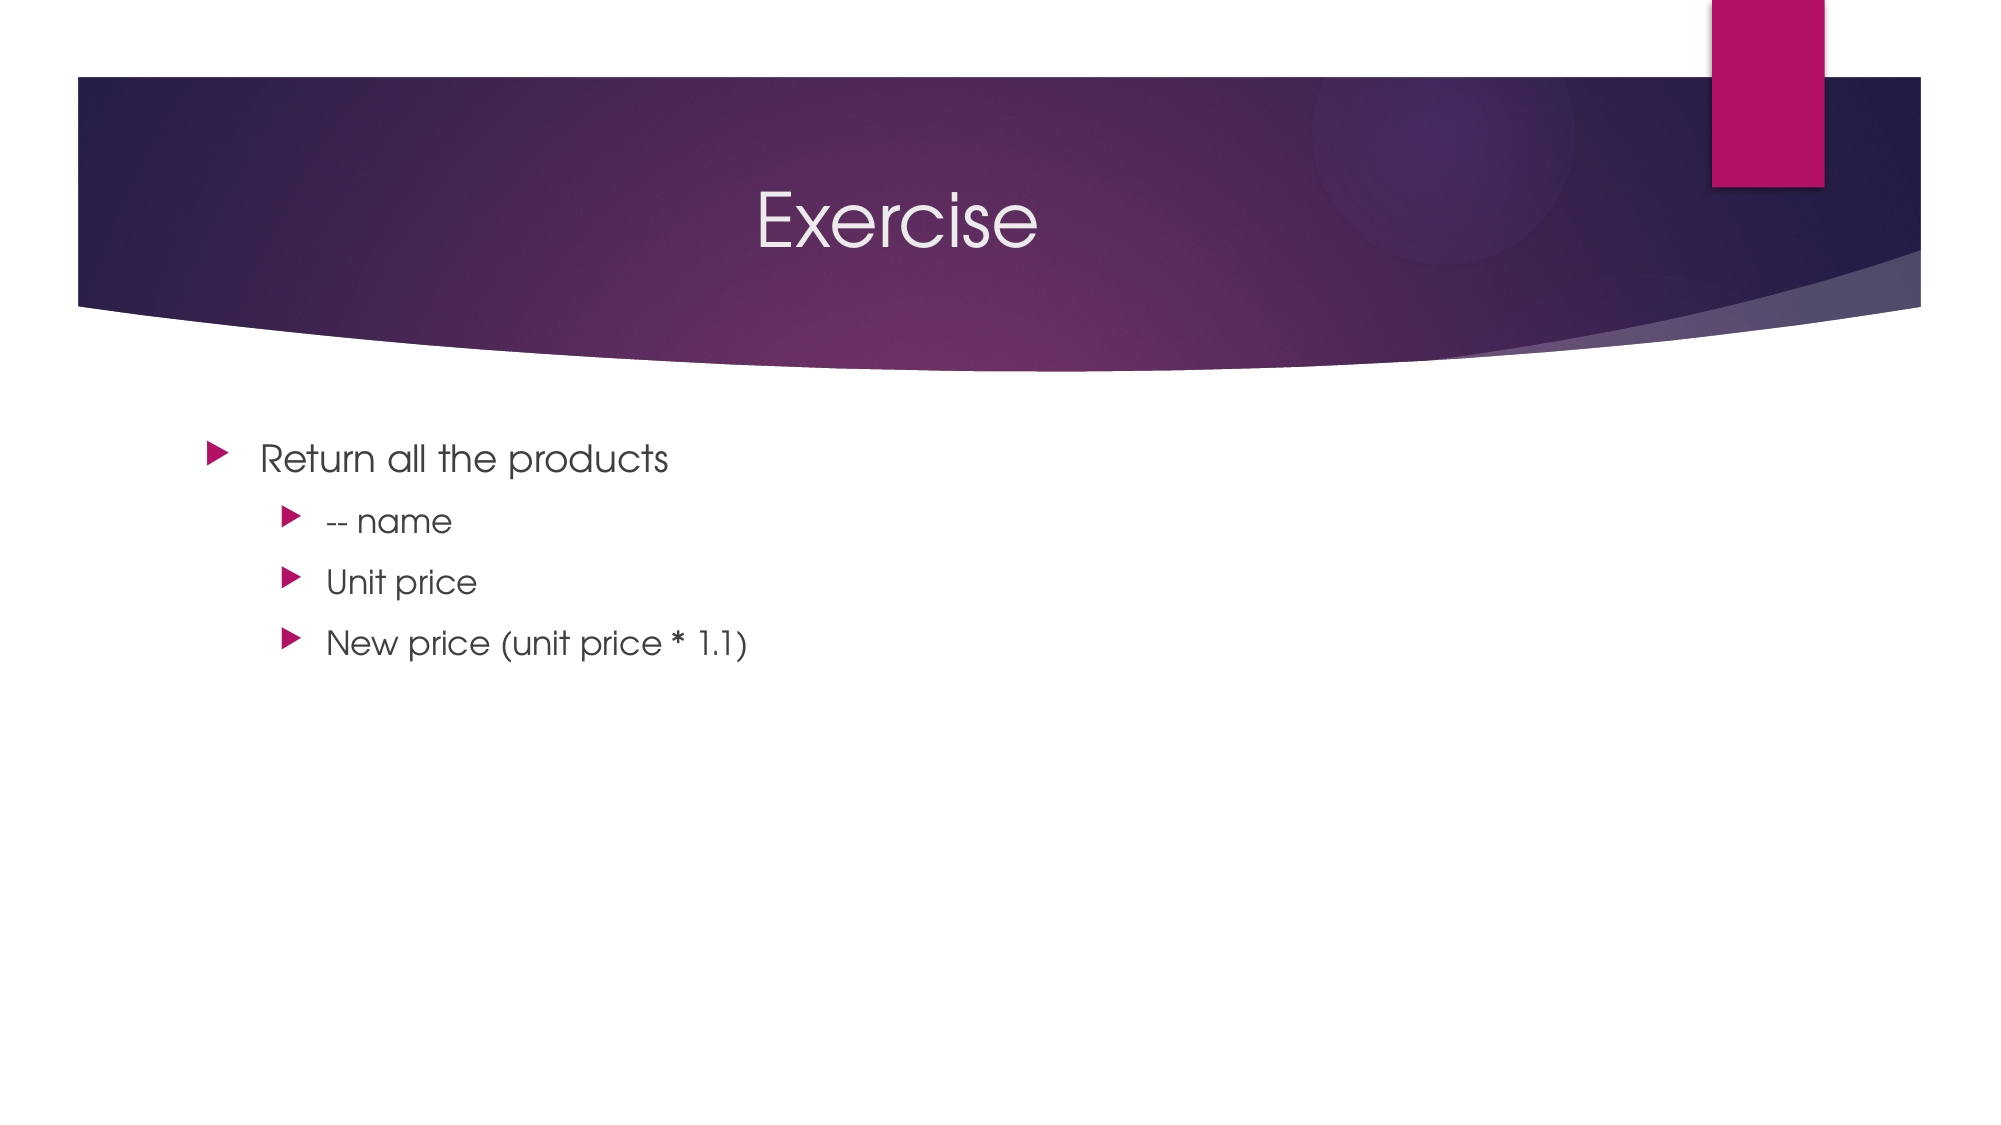

# Exercise
Return all the products
-- name
Unit price
New price (unit price * 1.1)